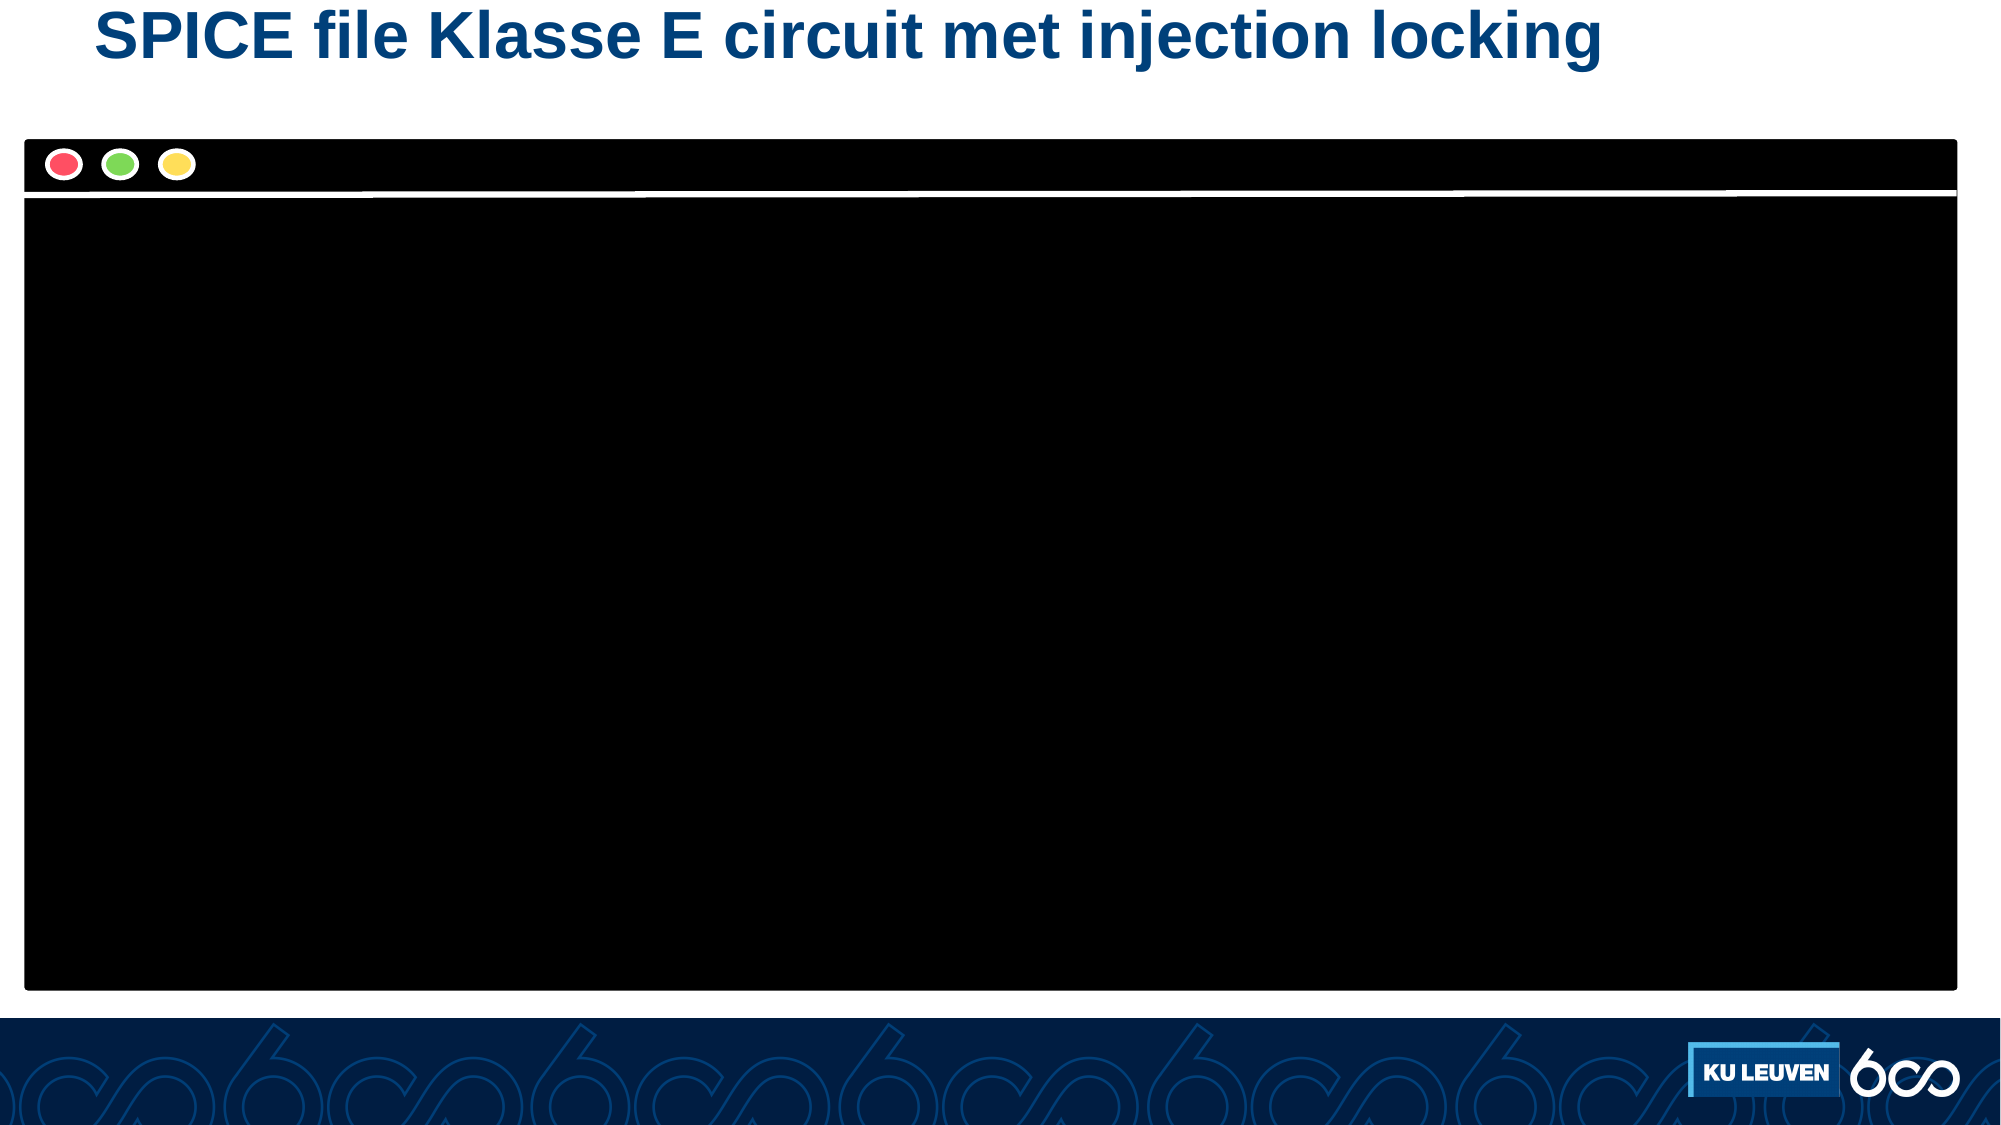

# SPICE file Klasse E circuit met injection locking